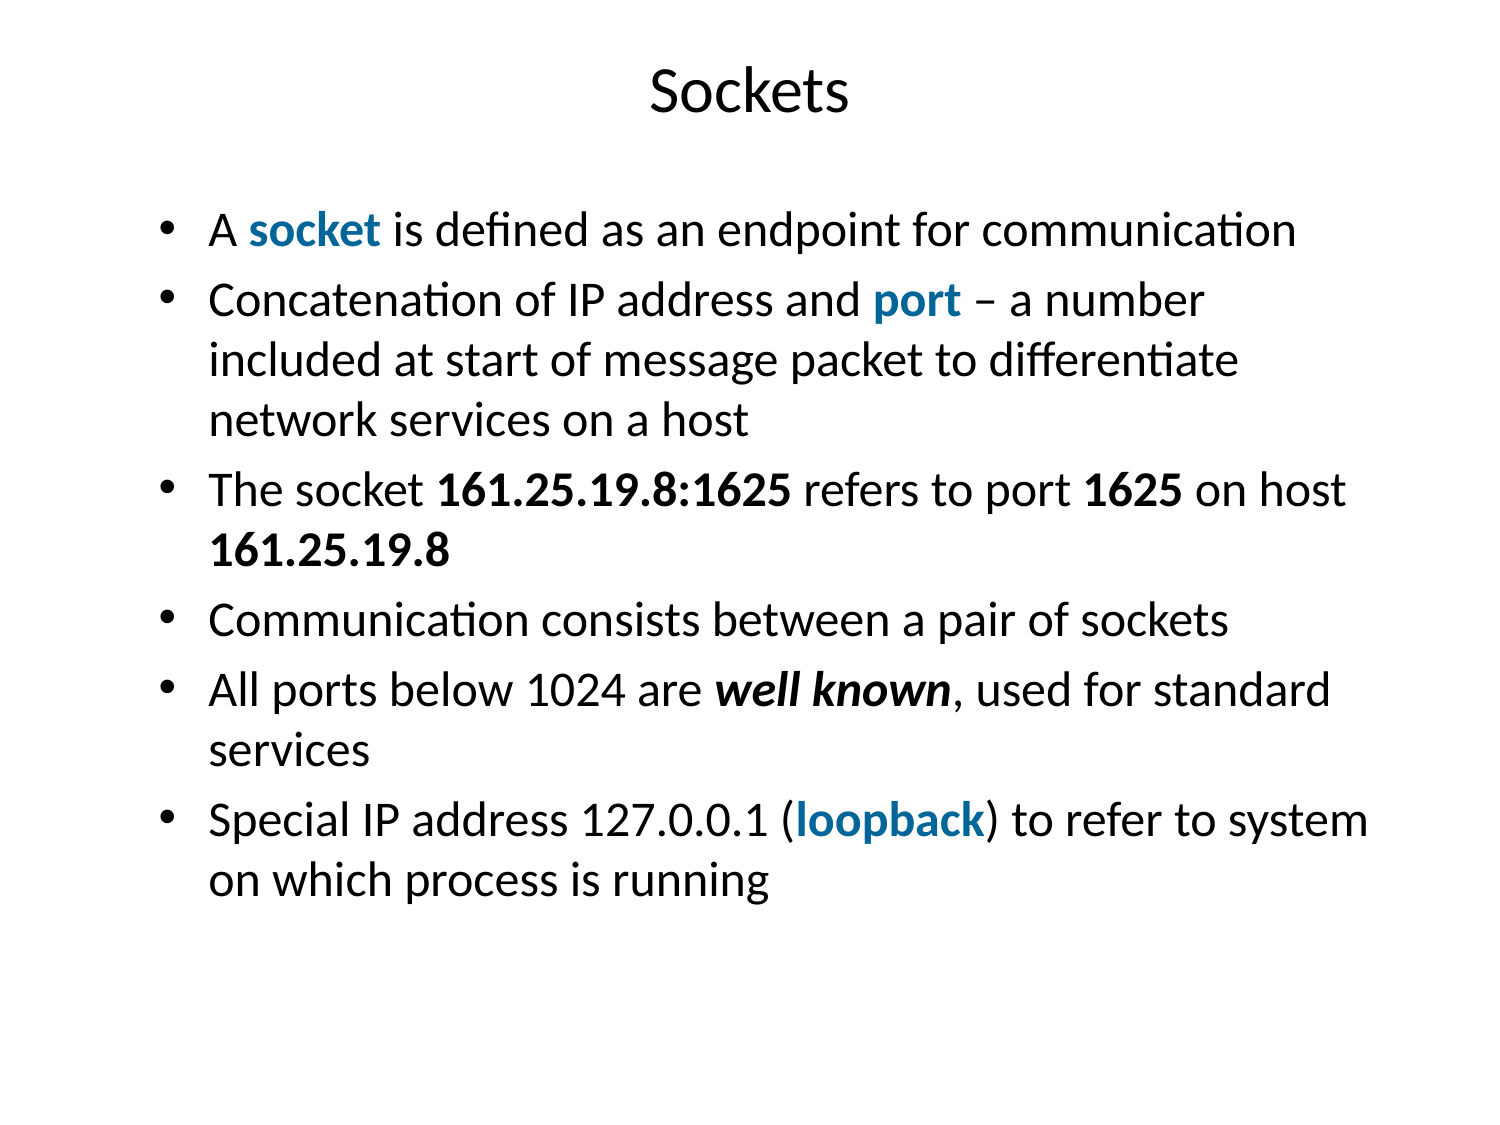

# Sockets
A socket is defined as an endpoint for communication
Concatenation of IP address and port – a number included at start of message packet to differentiate network services on a host
The socket 161.25.19.8:1625 refers to port 1625 on host 161.25.19.8
Communication consists between a pair of sockets
All ports below 1024 are well known, used for standard services
Special IP address 127.0.0.1 (loopback) to refer to system on which process is running